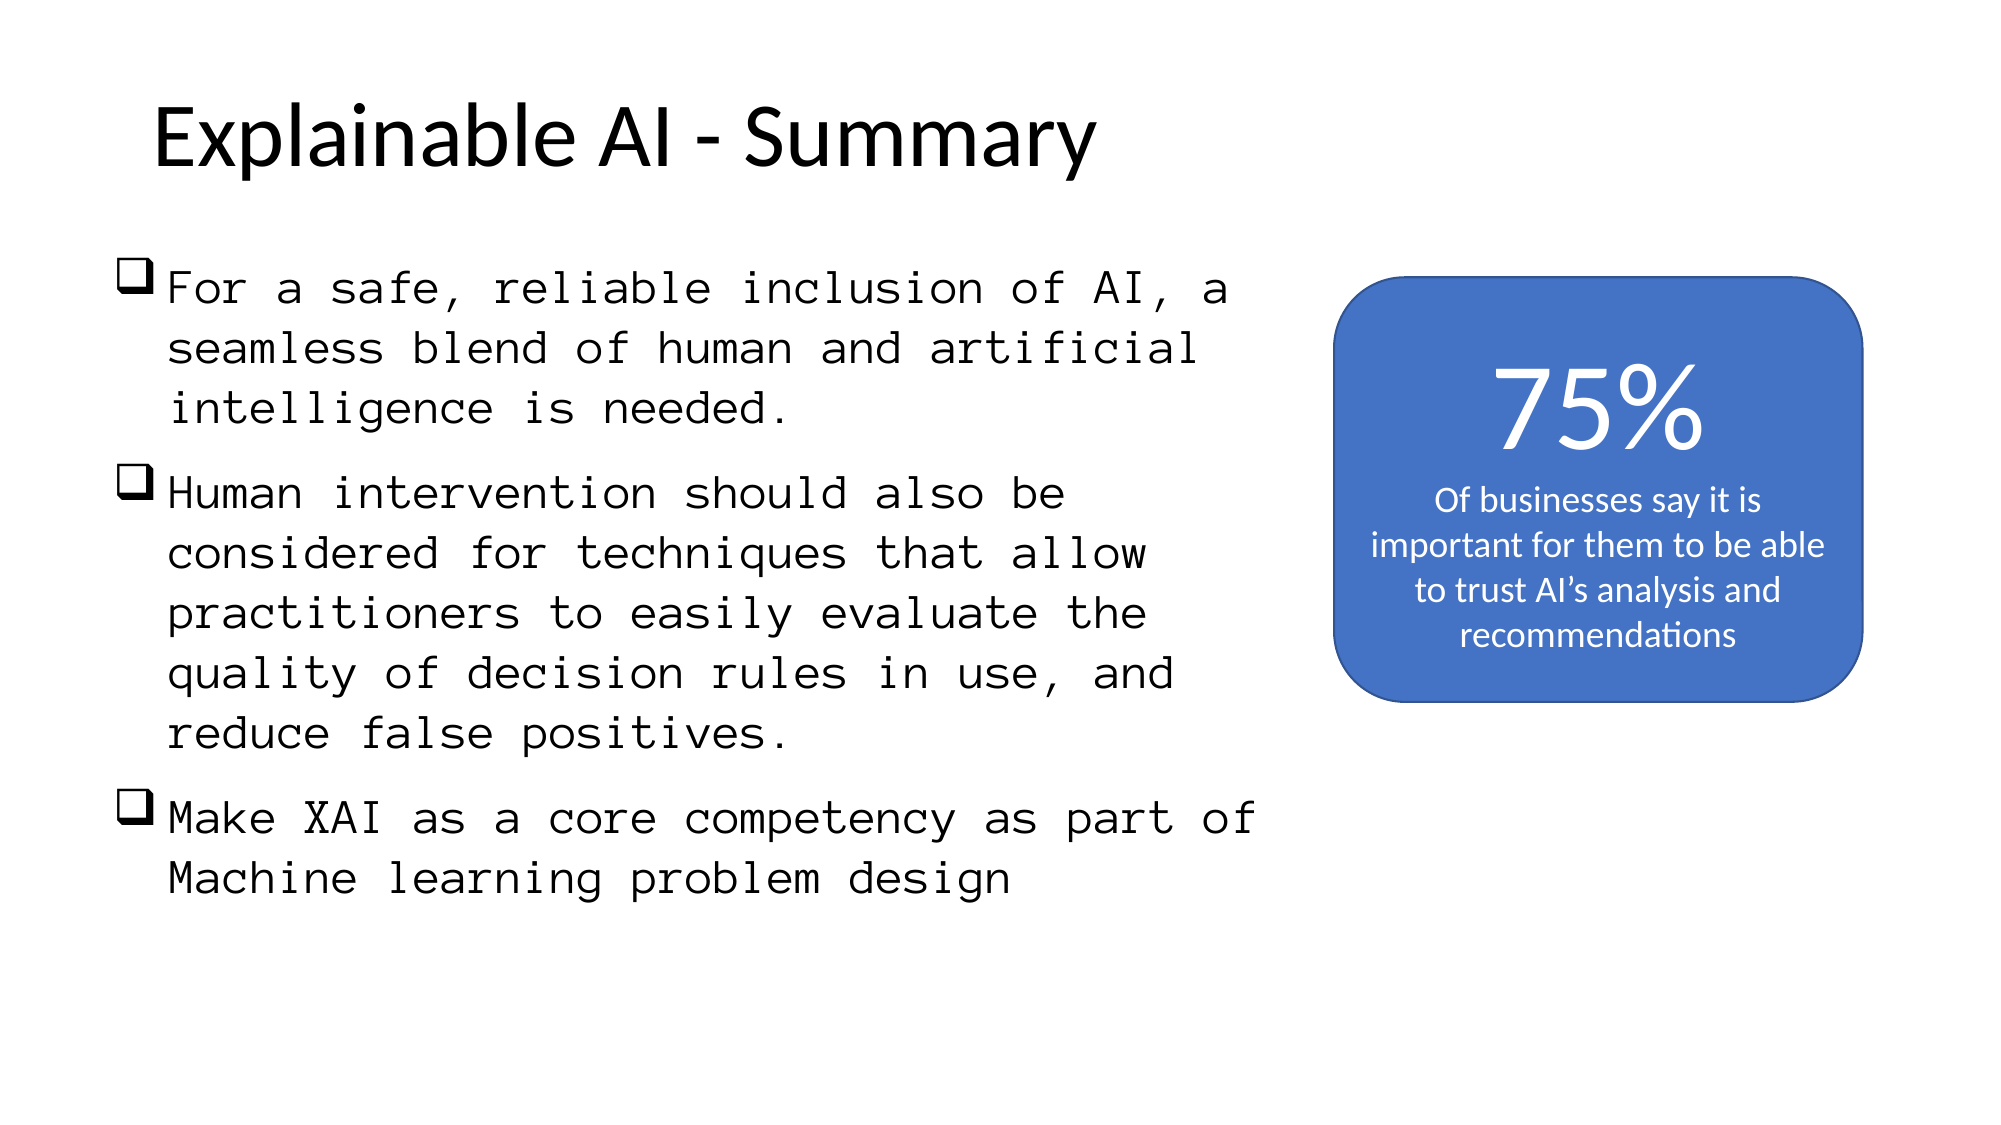

# Explainable AI - Summary
For a safe, reliable inclusion of AI, a seamless blend of human and artificial intelligence is needed.
Human intervention should also be considered for techniques that allow practitioners to easily evaluate the quality of decision rules in use, and reduce false positives.
Make XAI as a core competency as part of Machine learning problem design
75%
Of businesses say it is important for them to be able to trust AI’s analysis and recommendations